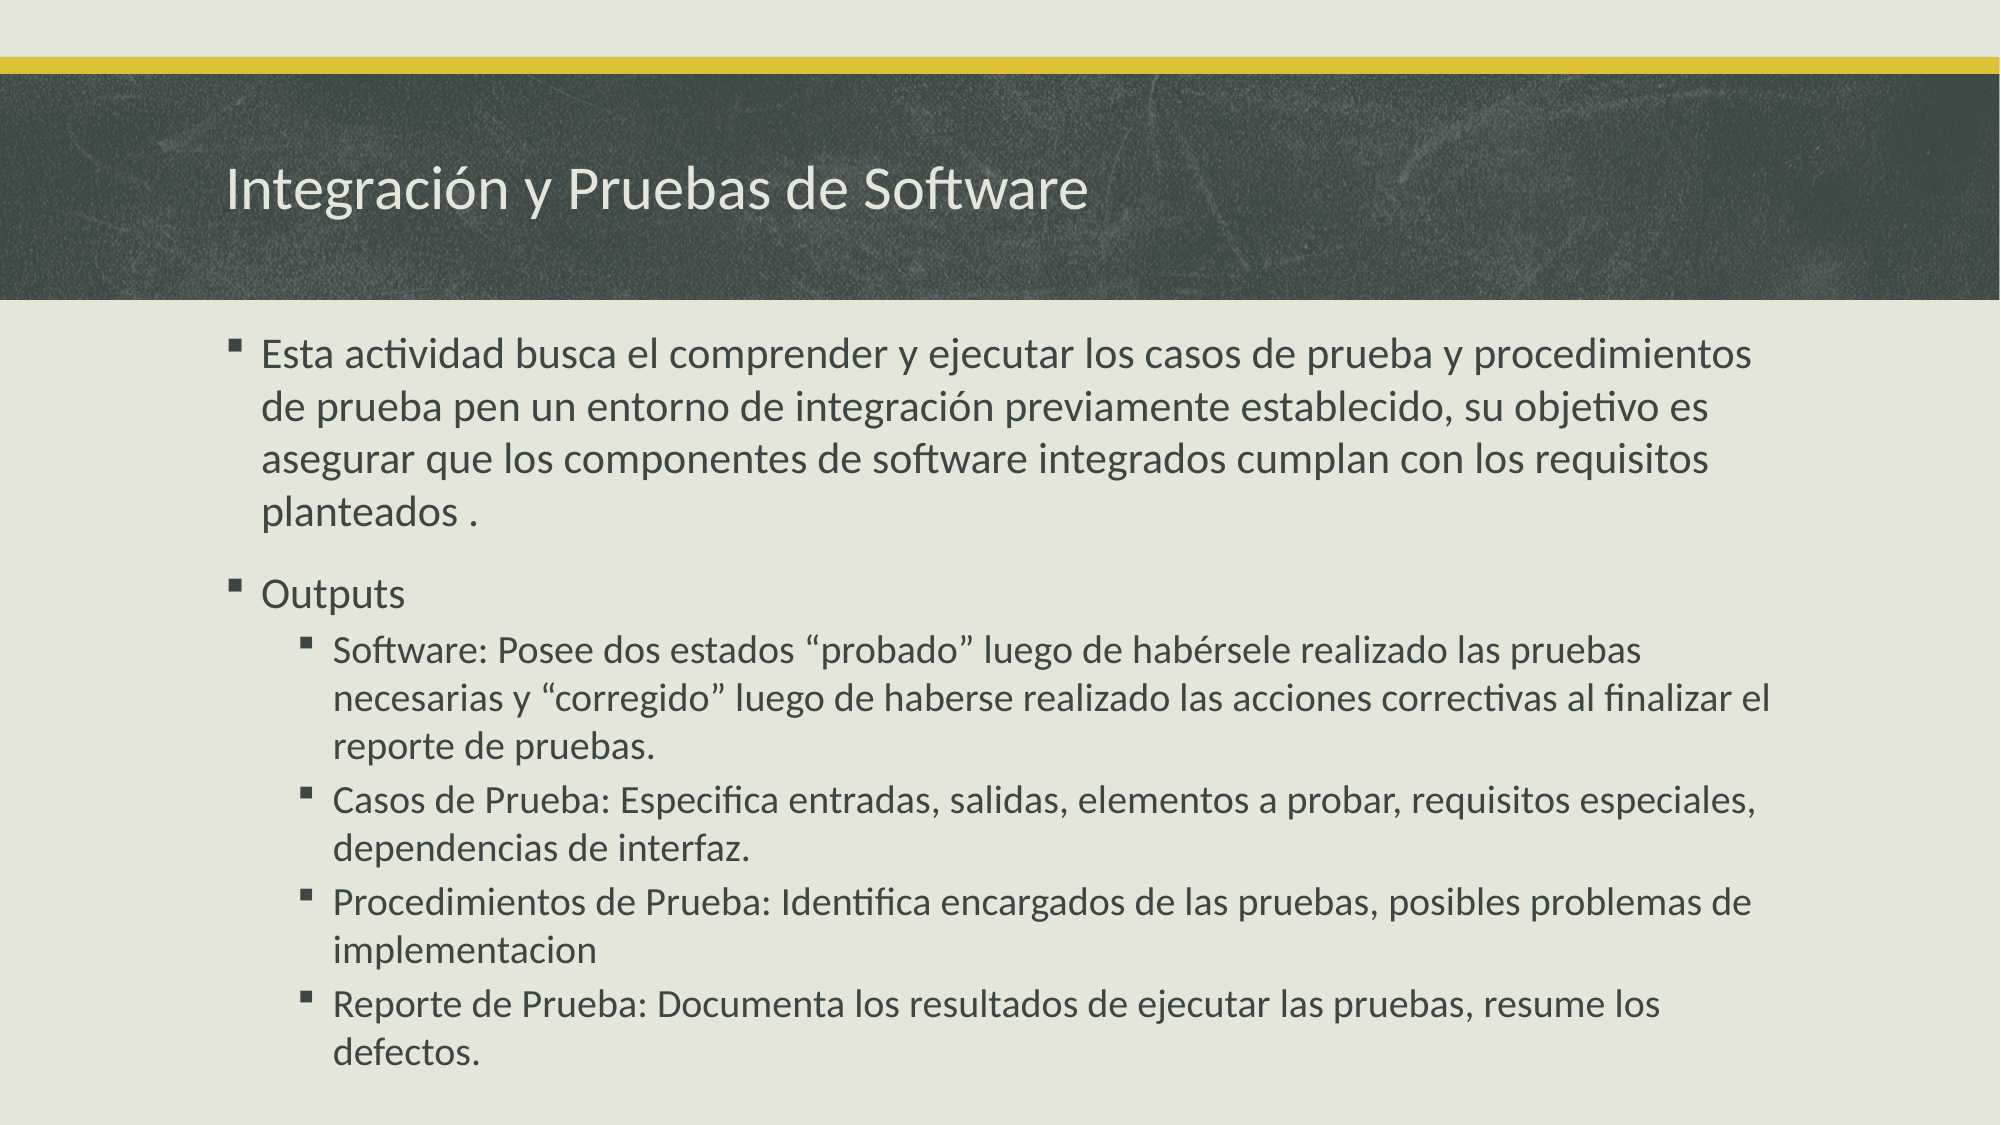

# Integración y Pruebas de Software
Esta actividad busca el comprender y ejecutar los casos de prueba y procedimientos de prueba pen un entorno de integración previamente establecido, su objetivo es asegurar que los componentes de software integrados cumplan con los requisitos planteados .
Outputs
Software: Posee dos estados “probado” luego de habérsele realizado las pruebas necesarias y “corregido” luego de haberse realizado las acciones correctivas al finalizar el reporte de pruebas.
Casos de Prueba: Especifica entradas, salidas, elementos a probar, requisitos especiales, dependencias de interfaz.
Procedimientos de Prueba: Identifica encargados de las pruebas, posibles problemas de implementacion
Reporte de Prueba: Documenta los resultados de ejecutar las pruebas, resume los defectos.